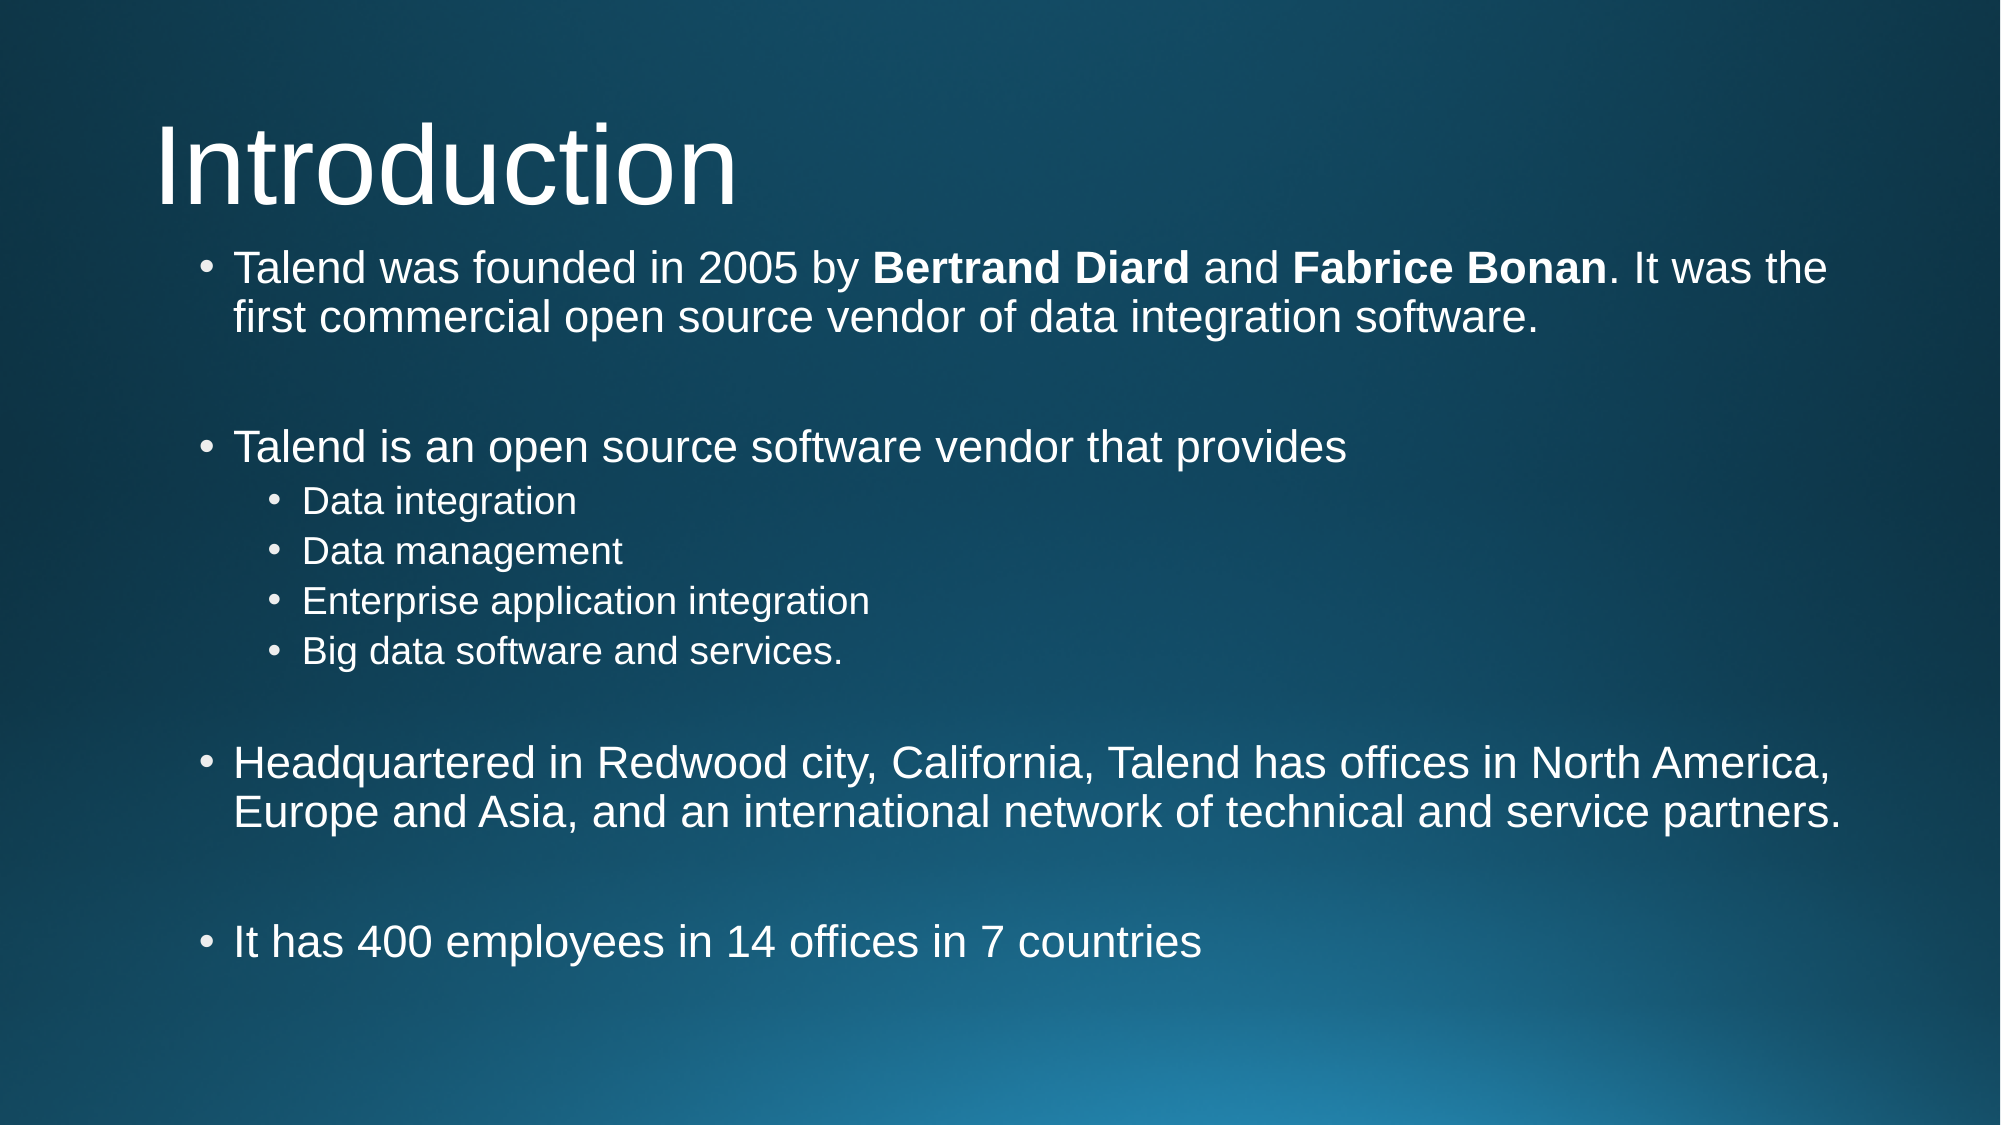

# Introduction
Talend was founded in 2005 by Bertrand Diard and Fabrice Bonan. It was the first commercial open source vendor of data integration software.

Talend is an open source software vendor that provides
Data integration
Data management
Enterprise application integration
Big data software and services.

Headquartered in Redwood city, California, Talend has offices in North America, Europe and Asia, and an international network of technical and service partners.

It has 400 employees in 14 offices in 7 countries